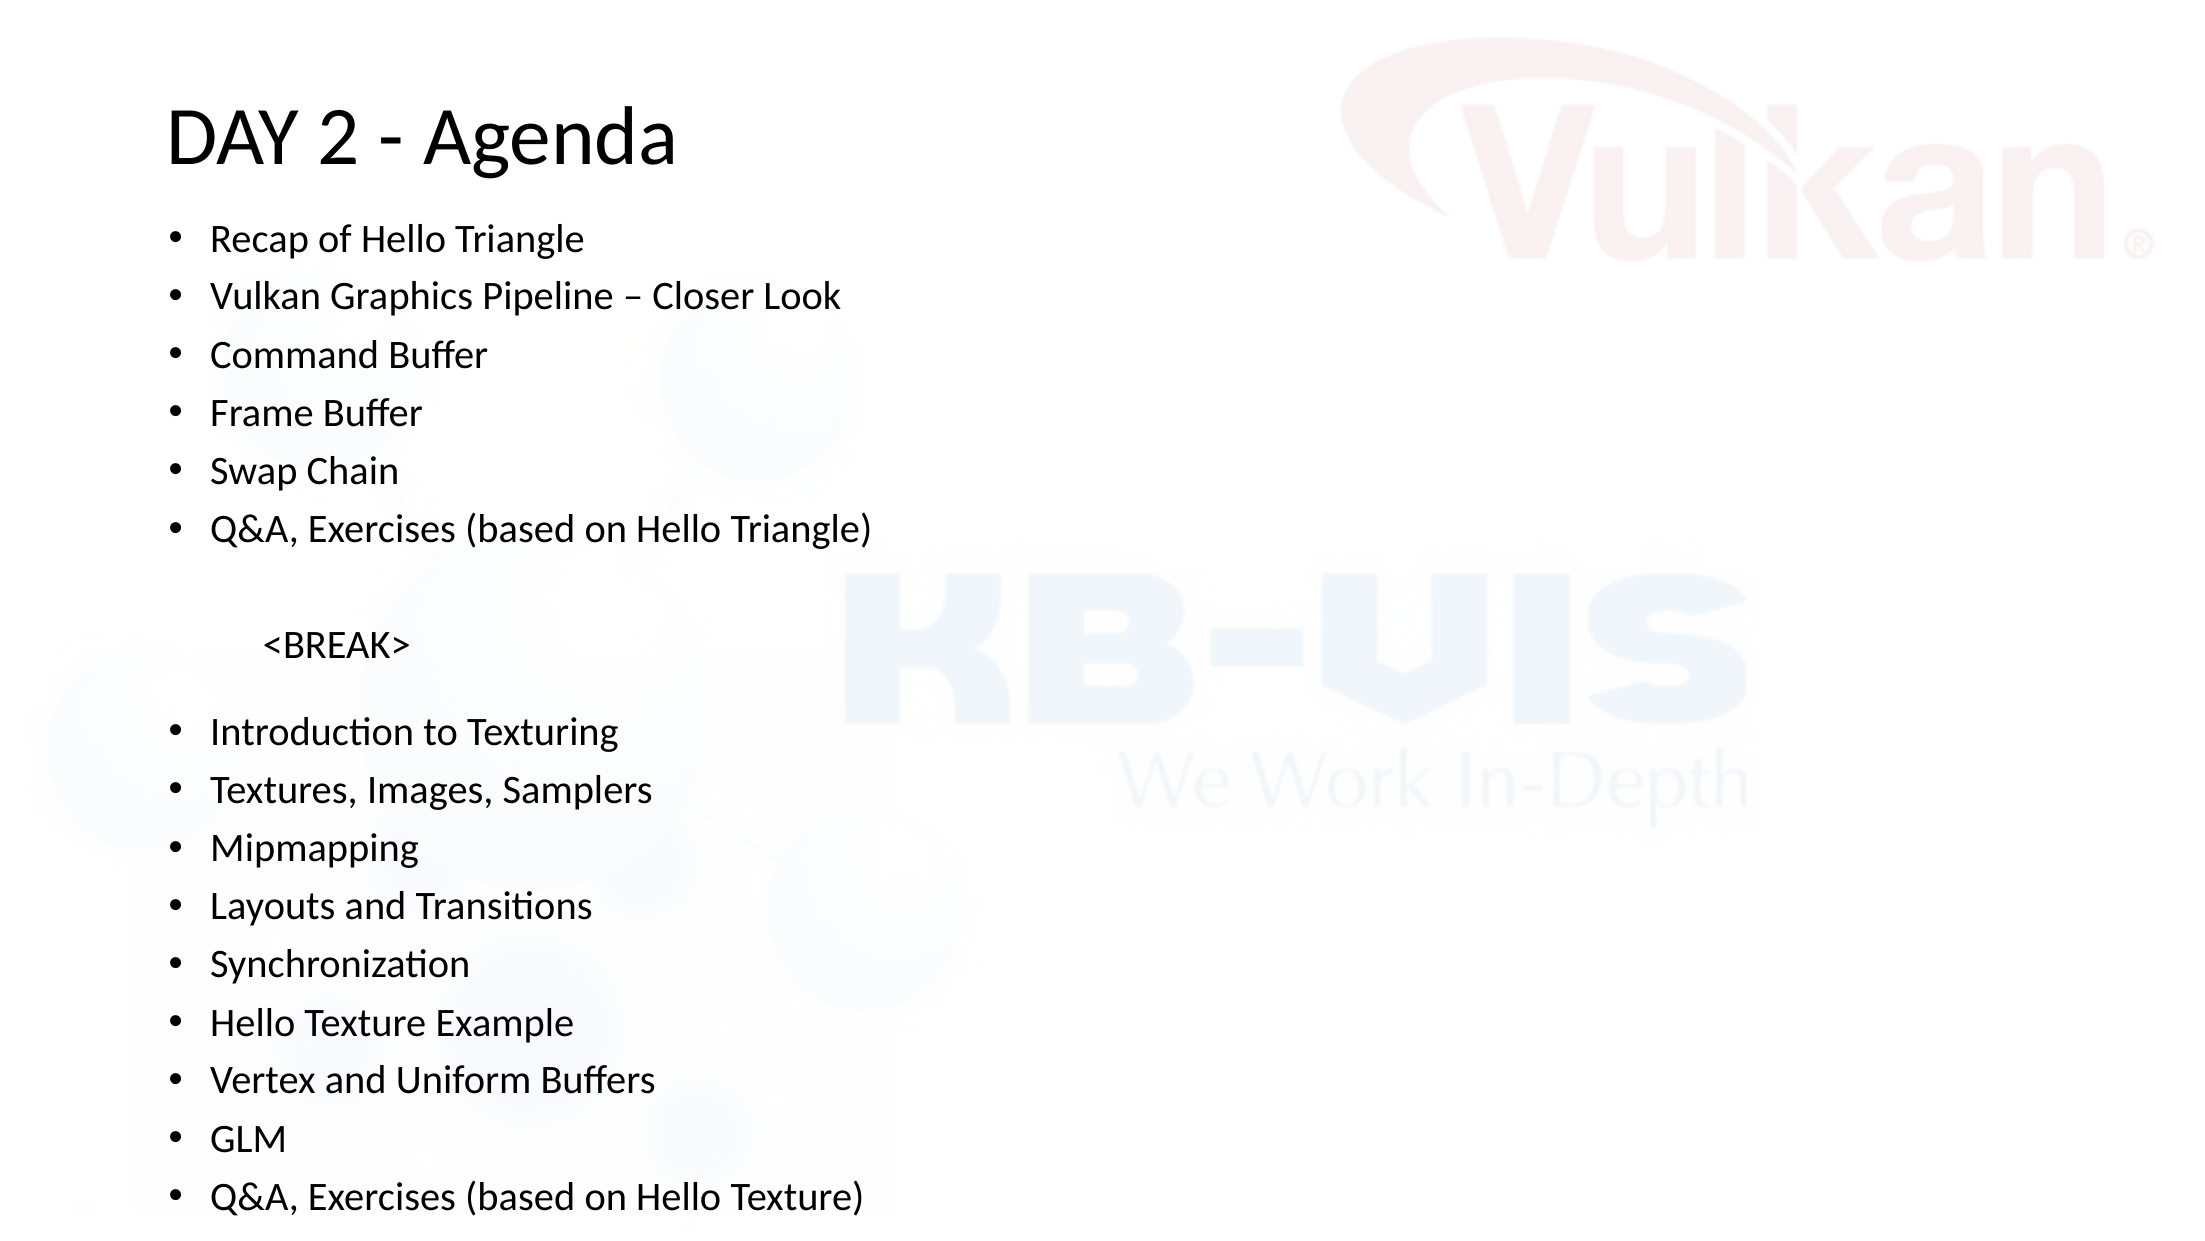

# DAY 2 - Agenda
Recap of Hello Triangle
Vulkan Graphics Pipeline – Closer Look
Command Buffer
Frame Buffer
Swap Chain
Q&A, Exercises (based on Hello Triangle)

	<BREAK>

Introduction to Texturing
Textures, Images, Samplers
Mipmapping
Layouts and Transitions
Synchronization
Hello Texture Example
Vertex and Uniform Buffers
GLM
Q&A, Exercises (based on Hello Texture)